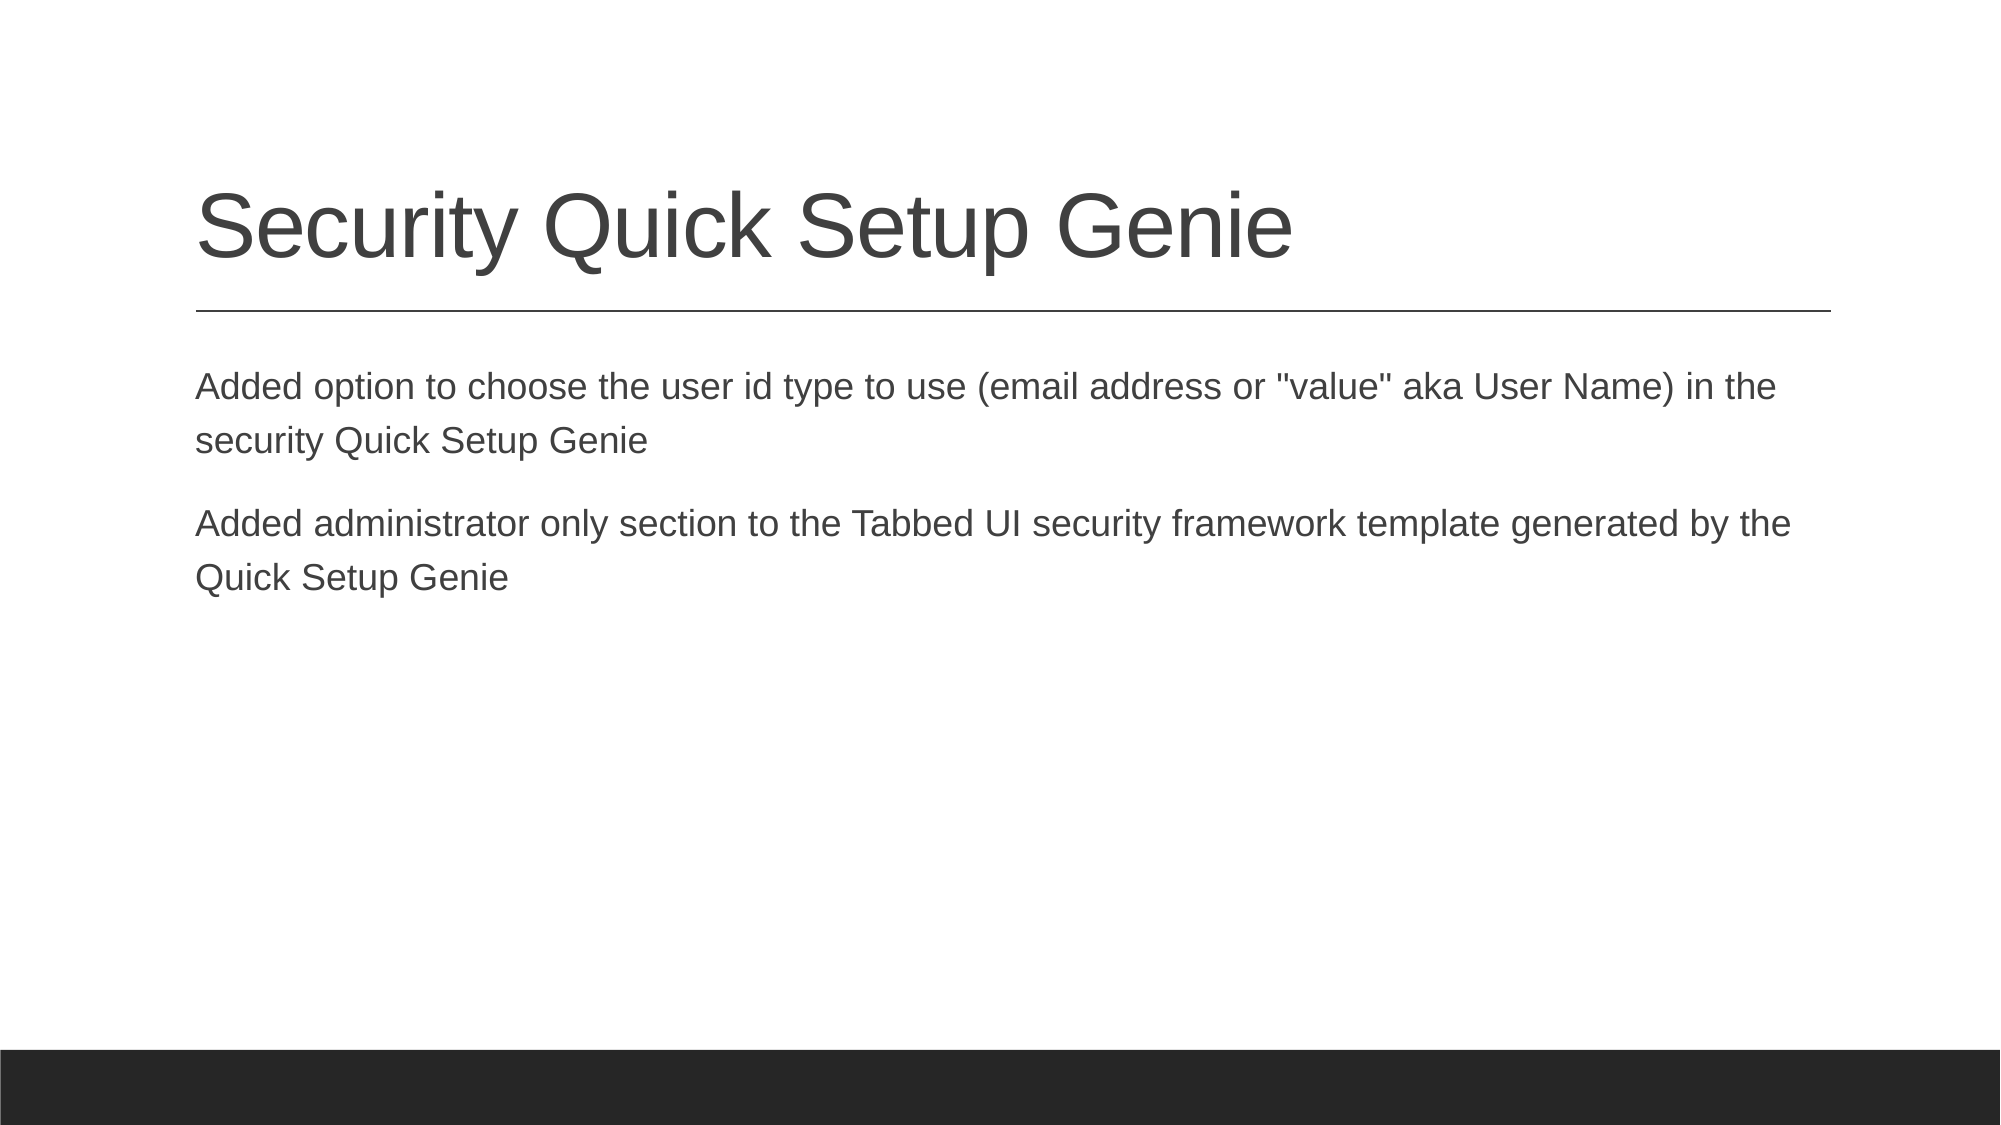

# Security Quick Setup Genie
Added option to choose the user id type to use (email address or "value" aka User Name) in the security Quick Setup Genie
Added administrator only section to the Tabbed UI security framework template generated by the Quick Setup Genie